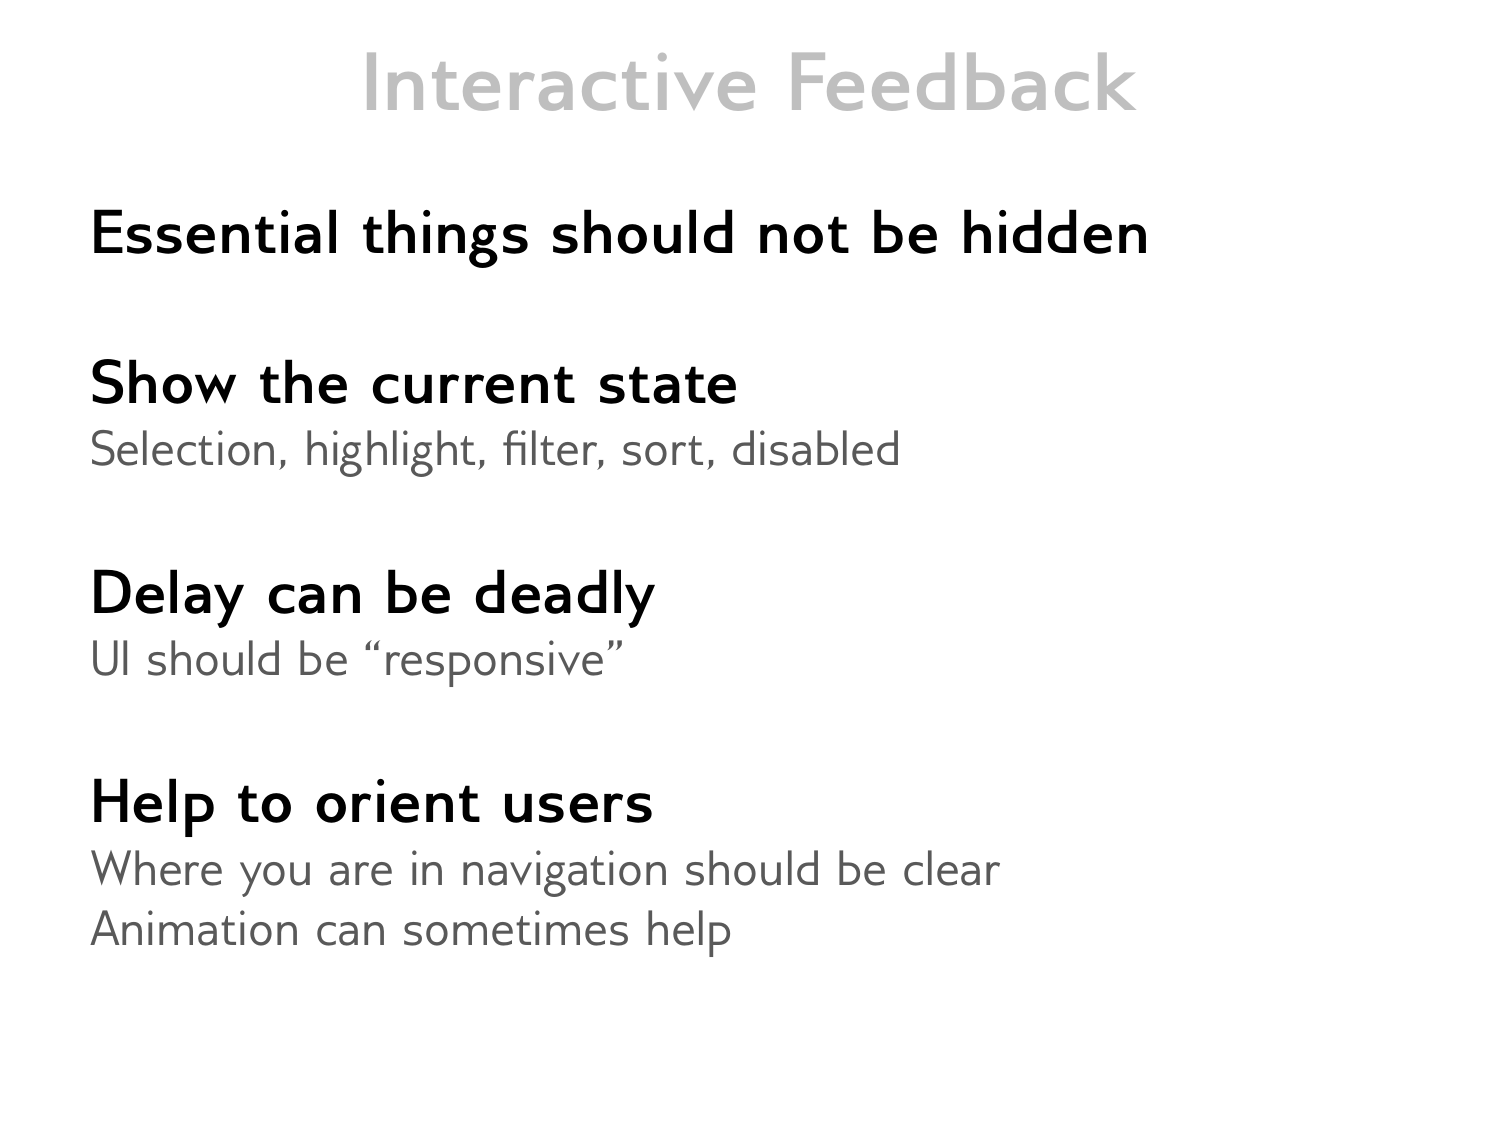

# Interactive Feedback
Essential things should not be hidden

Show the current state
Selection, highlight, filter, sort, disabled

Delay can be deadly
UI should be “responsive”

Help to orient users
Where you are in navigation should be clear
Animation can sometimes help